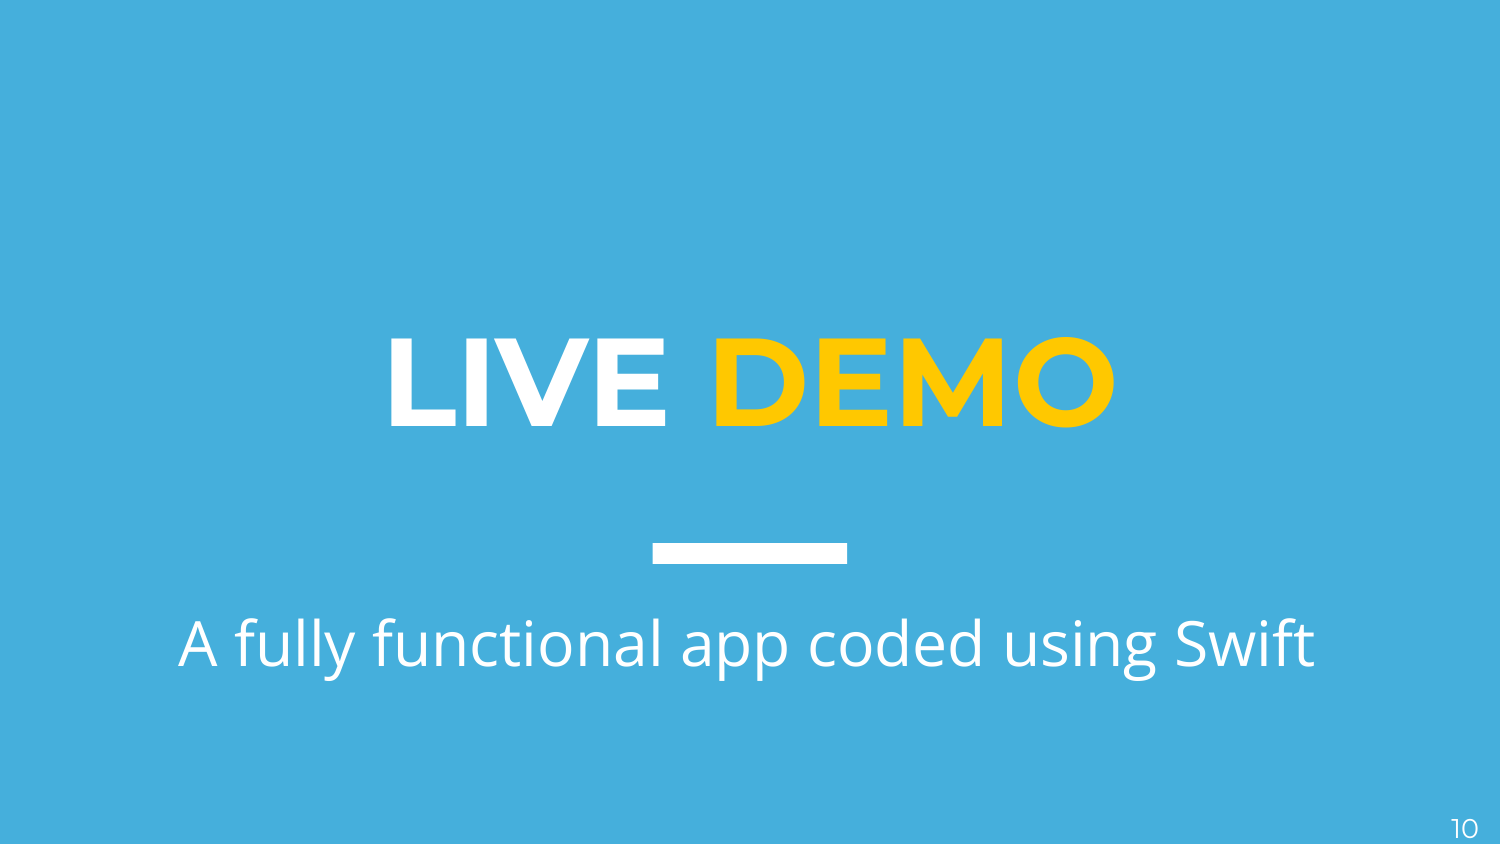

LIVE DEMO

A fully functional app coded using Swift
10